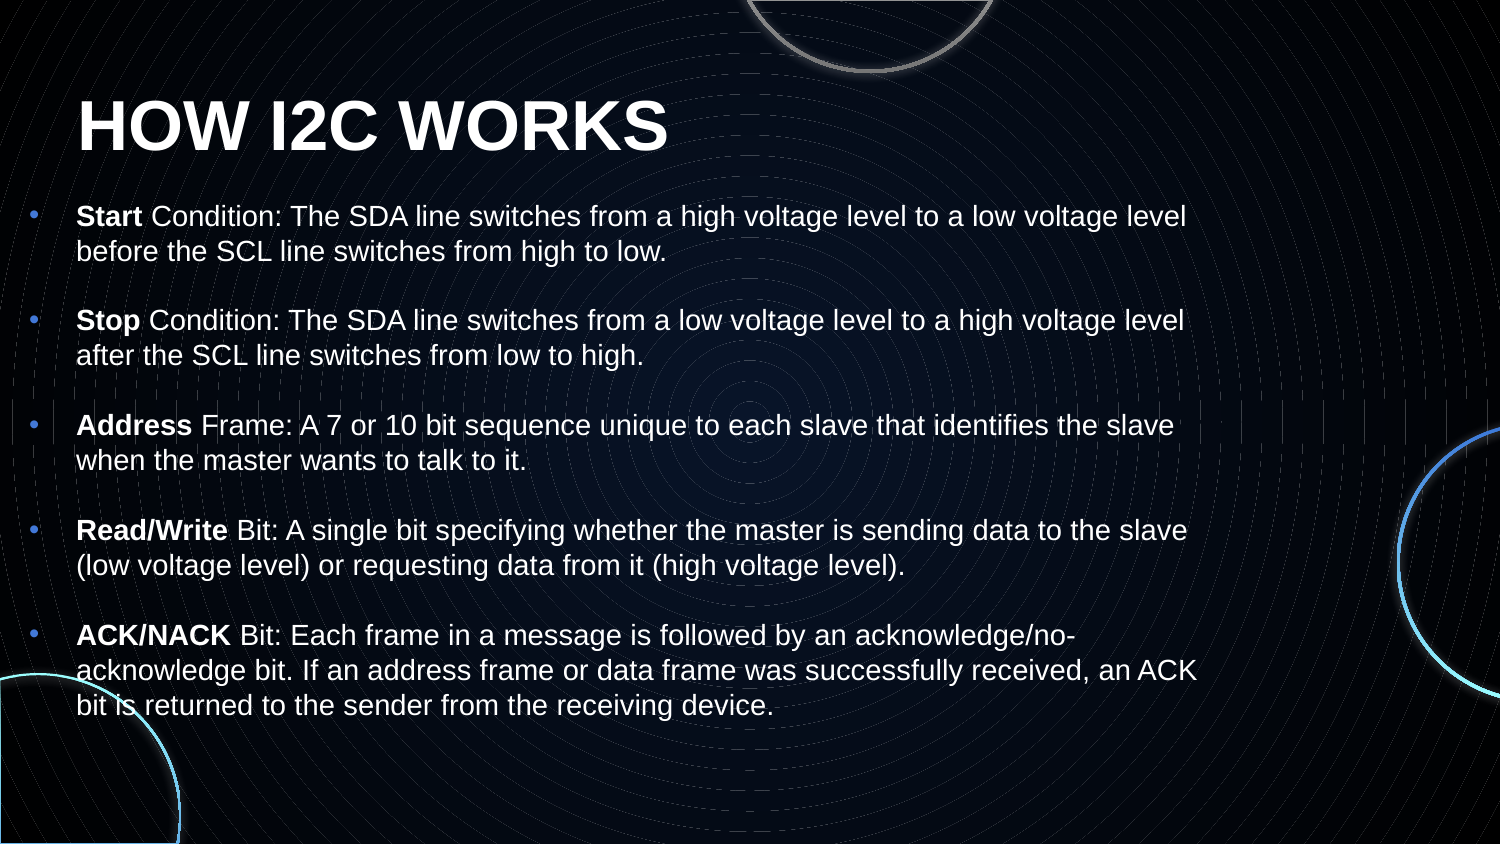

# HOW I2C WORKS
Start Condition: The SDA line switches from a high voltage level to a low voltage level before the SCL line switches from high to low.

Stop Condition: The SDA line switches from a low voltage level to a high voltage level after the SCL line switches from low to high.

Address Frame: A 7 or 10 bit sequence unique to each slave that identifies the slave when the master wants to talk to it.

Read/Write Bit: A single bit specifying whether the master is sending data to the slave (low voltage level) or requesting data from it (high voltage level).

ACK/NACK Bit: Each frame in a message is followed by an acknowledge/no-acknowledge bit. If an address frame or data frame was successfully received, an ACK bit is returned to the sender from the receiving device.